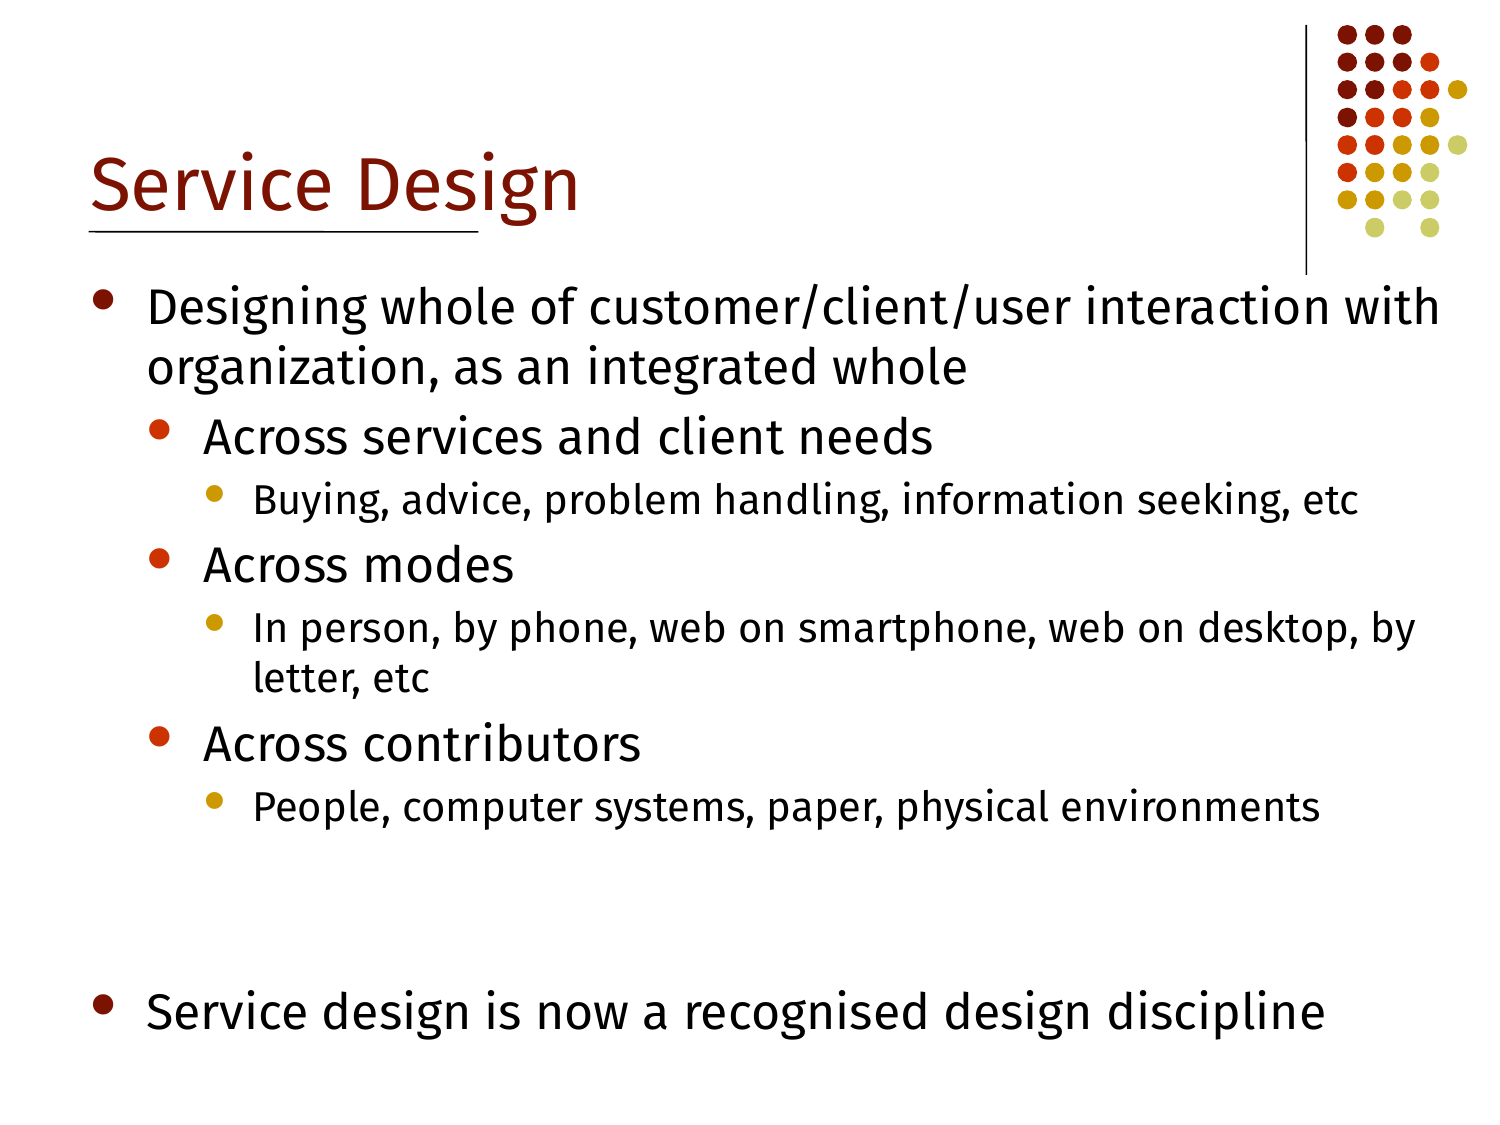

# Service Design
Designing whole of customer/client/user interaction with organization, as an integrated whole
Across services and client needs
Buying, advice, problem handling, information seeking, etc
Across modes
In person, by phone, web on smartphone, web on desktop, by letter, etc
Across contributors
People, computer systems, paper, physical environments

Service design is now a recognised design discipline